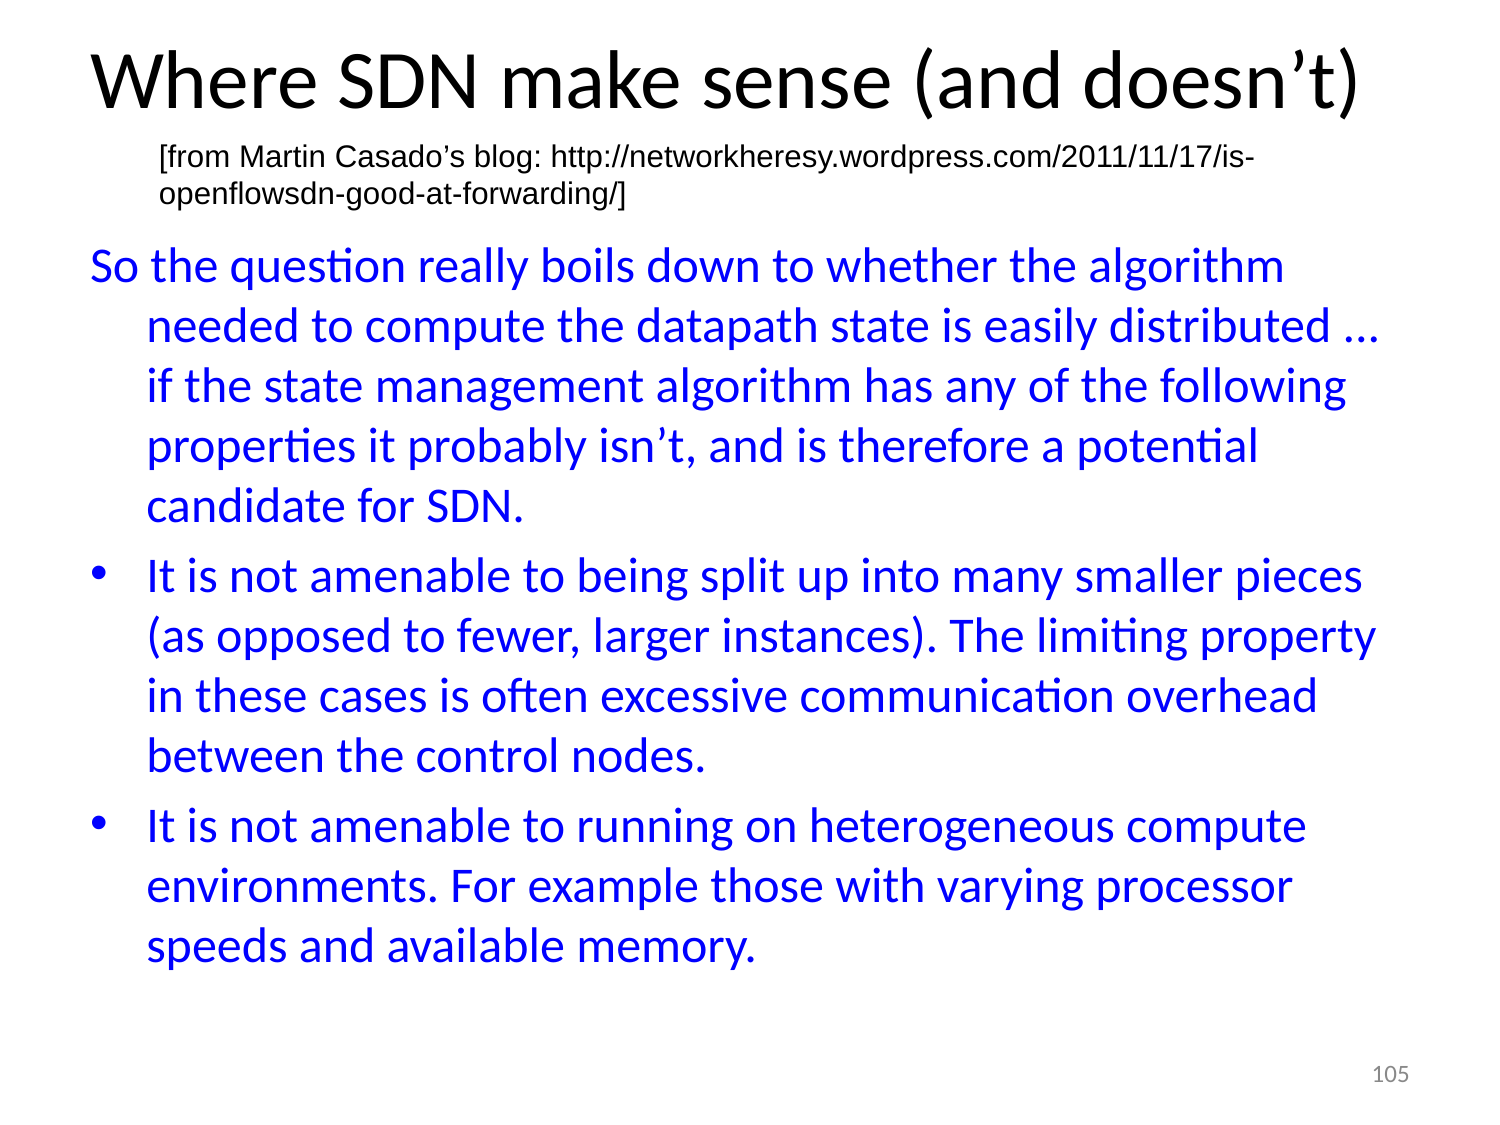

# Where SDN make sense (and doesn’t)
[from Martin Casado’s blog: http://networkheresy.wordpress.com/2011/11/17/is-openflowsdn-good-at-forwarding/]
So the question really boils down to whether the algorithm needed to compute the datapath state is easily distributed ... if the state management algorithm has any of the following properties it probably isn’t, and is therefore a potential candidate for SDN.
It is not amenable to being split up into many smaller pieces (as opposed to fewer, larger instances). The limiting property in these cases is often excessive communication overhead between the control nodes.
It is not amenable to running on heterogeneous compute environments. For example those with varying processor speeds and available memory.

105